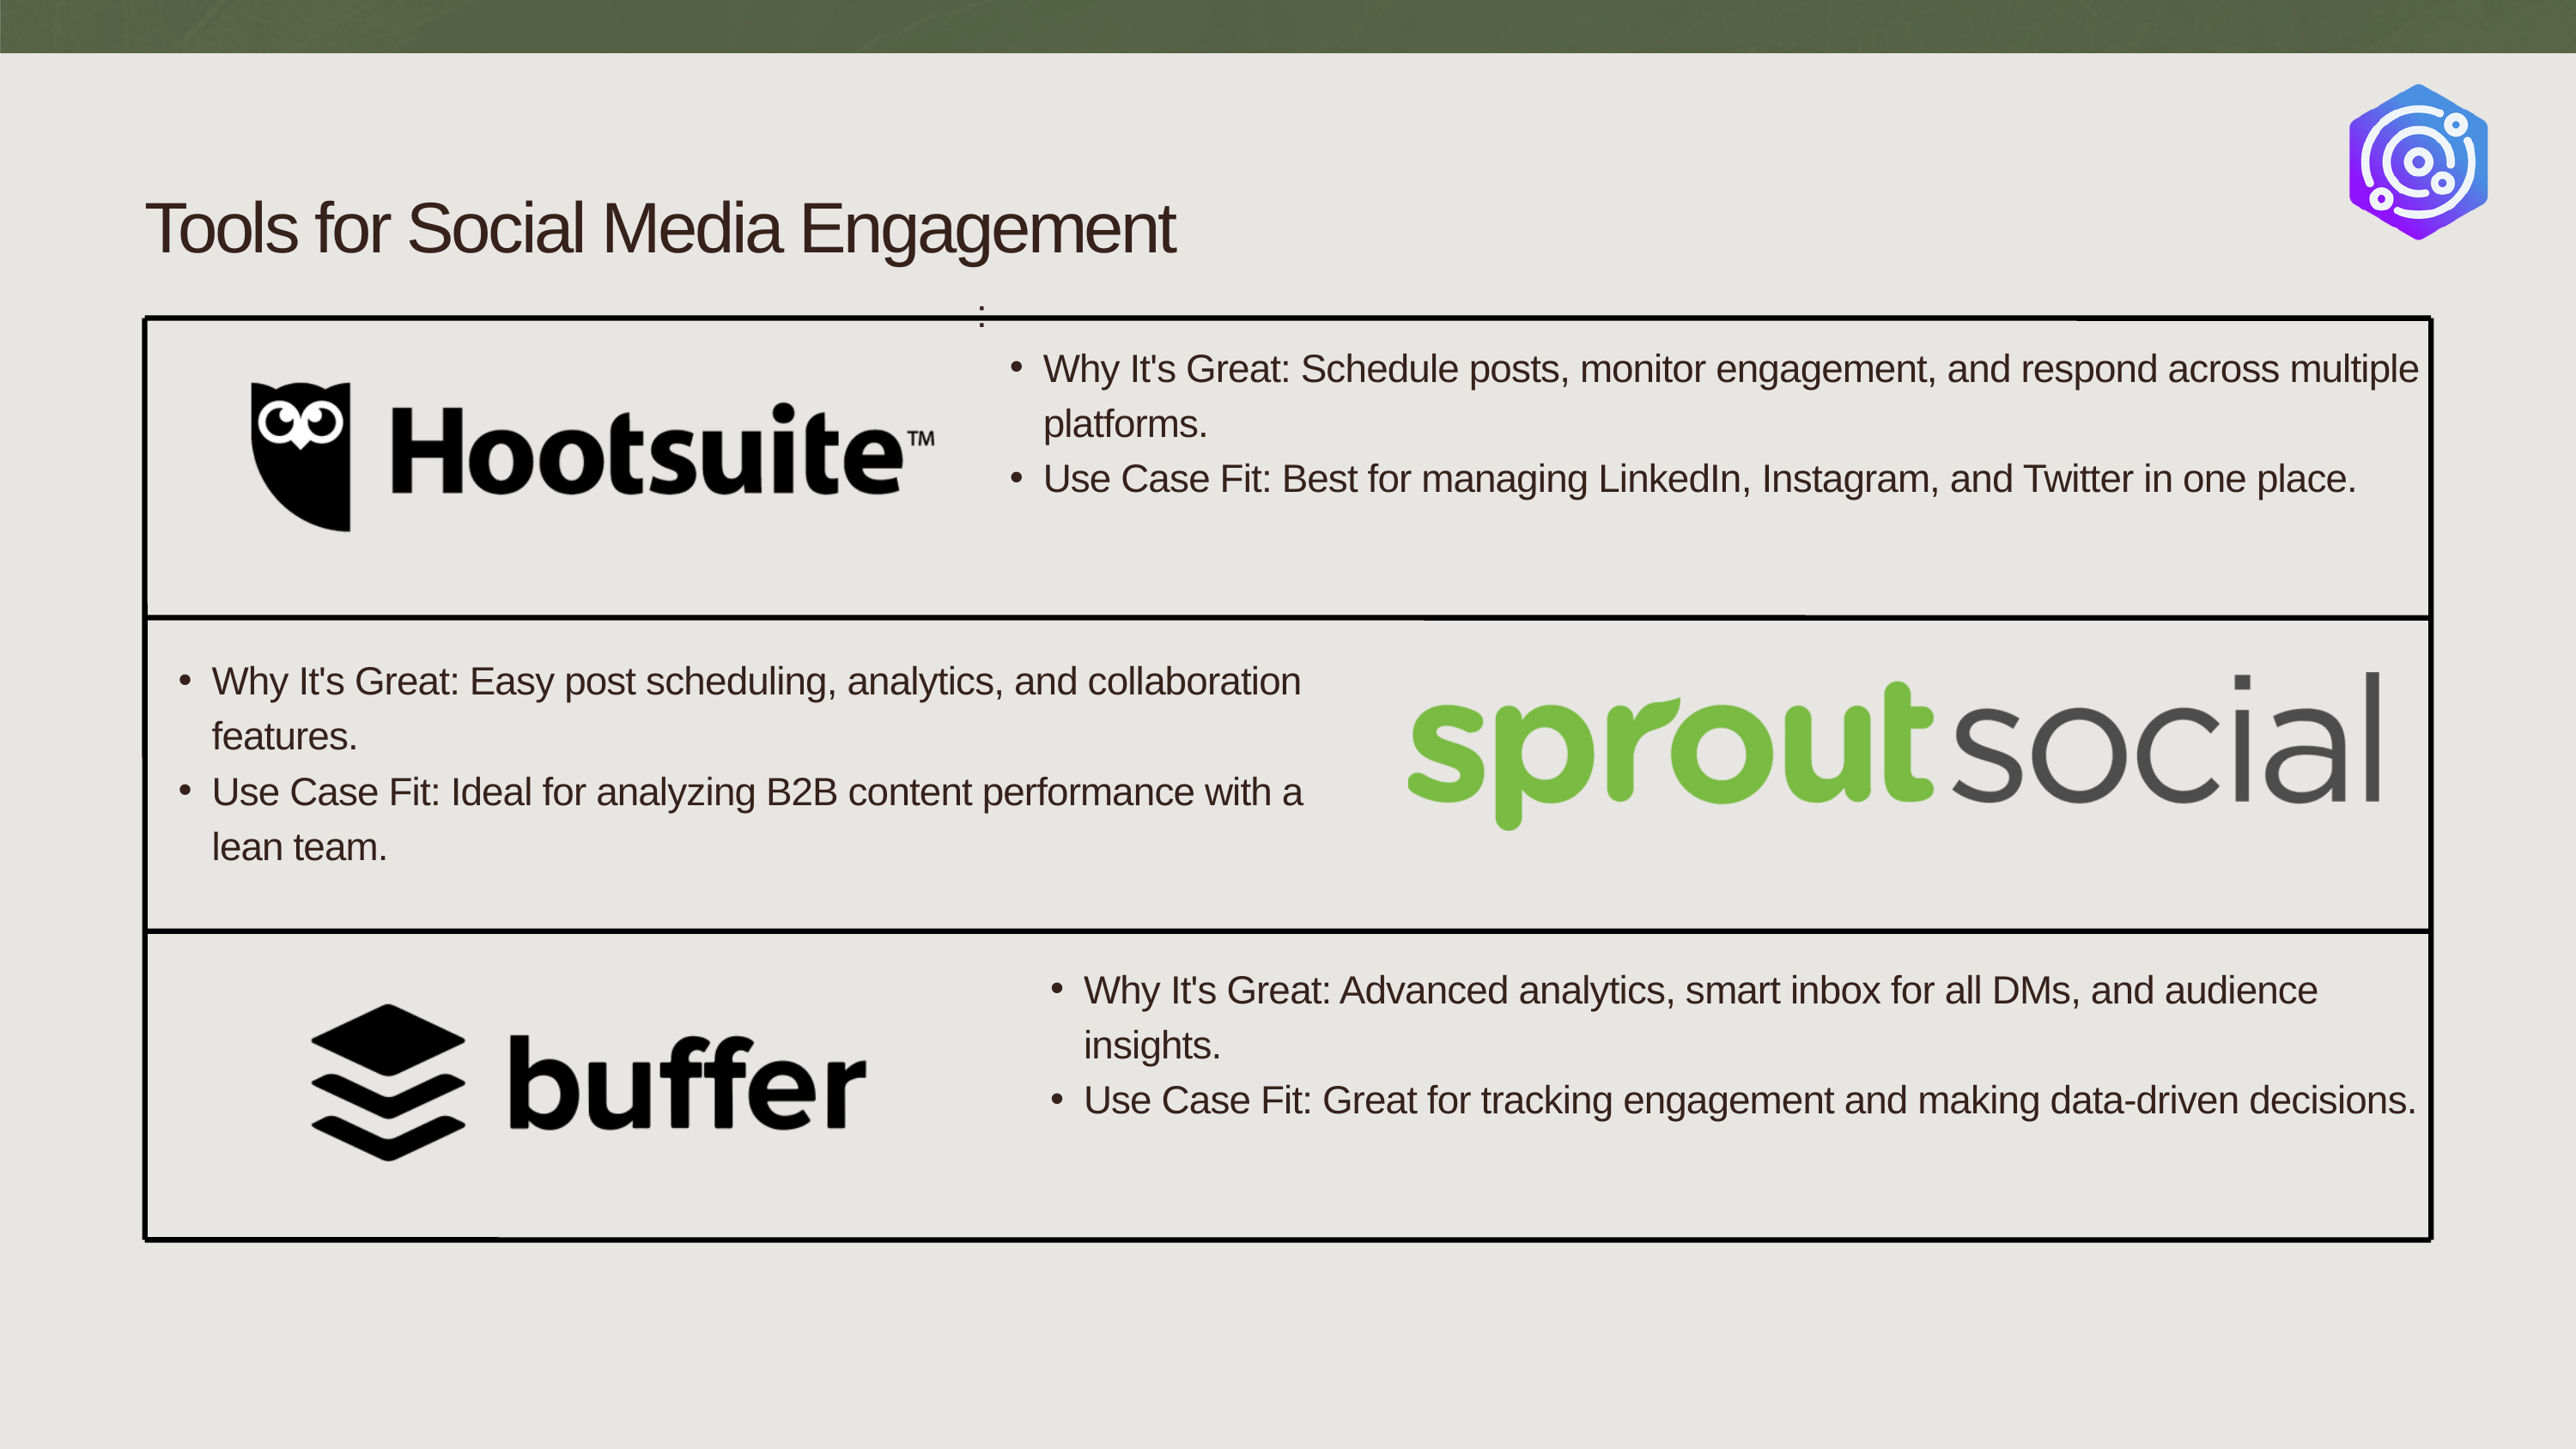

Tools for Social Media Engagement
:​
Why It's Great: Schedule posts, monitor engagement, and respond across multiple platforms.​
Use Case Fit: Best for managing LinkedIn, Instagram, and Twitter in one place.
​

Why It's Great: Easy post scheduling, analytics, and collaboration features.​
Use Case Fit: Ideal for analyzing B2B content performance with a lean team.
​

Why It's Great: Advanced analytics, smart inbox for all DMs, and audience insights.​
Use Case Fit: Great for tracking engagement and making data-driven decisions.​

4